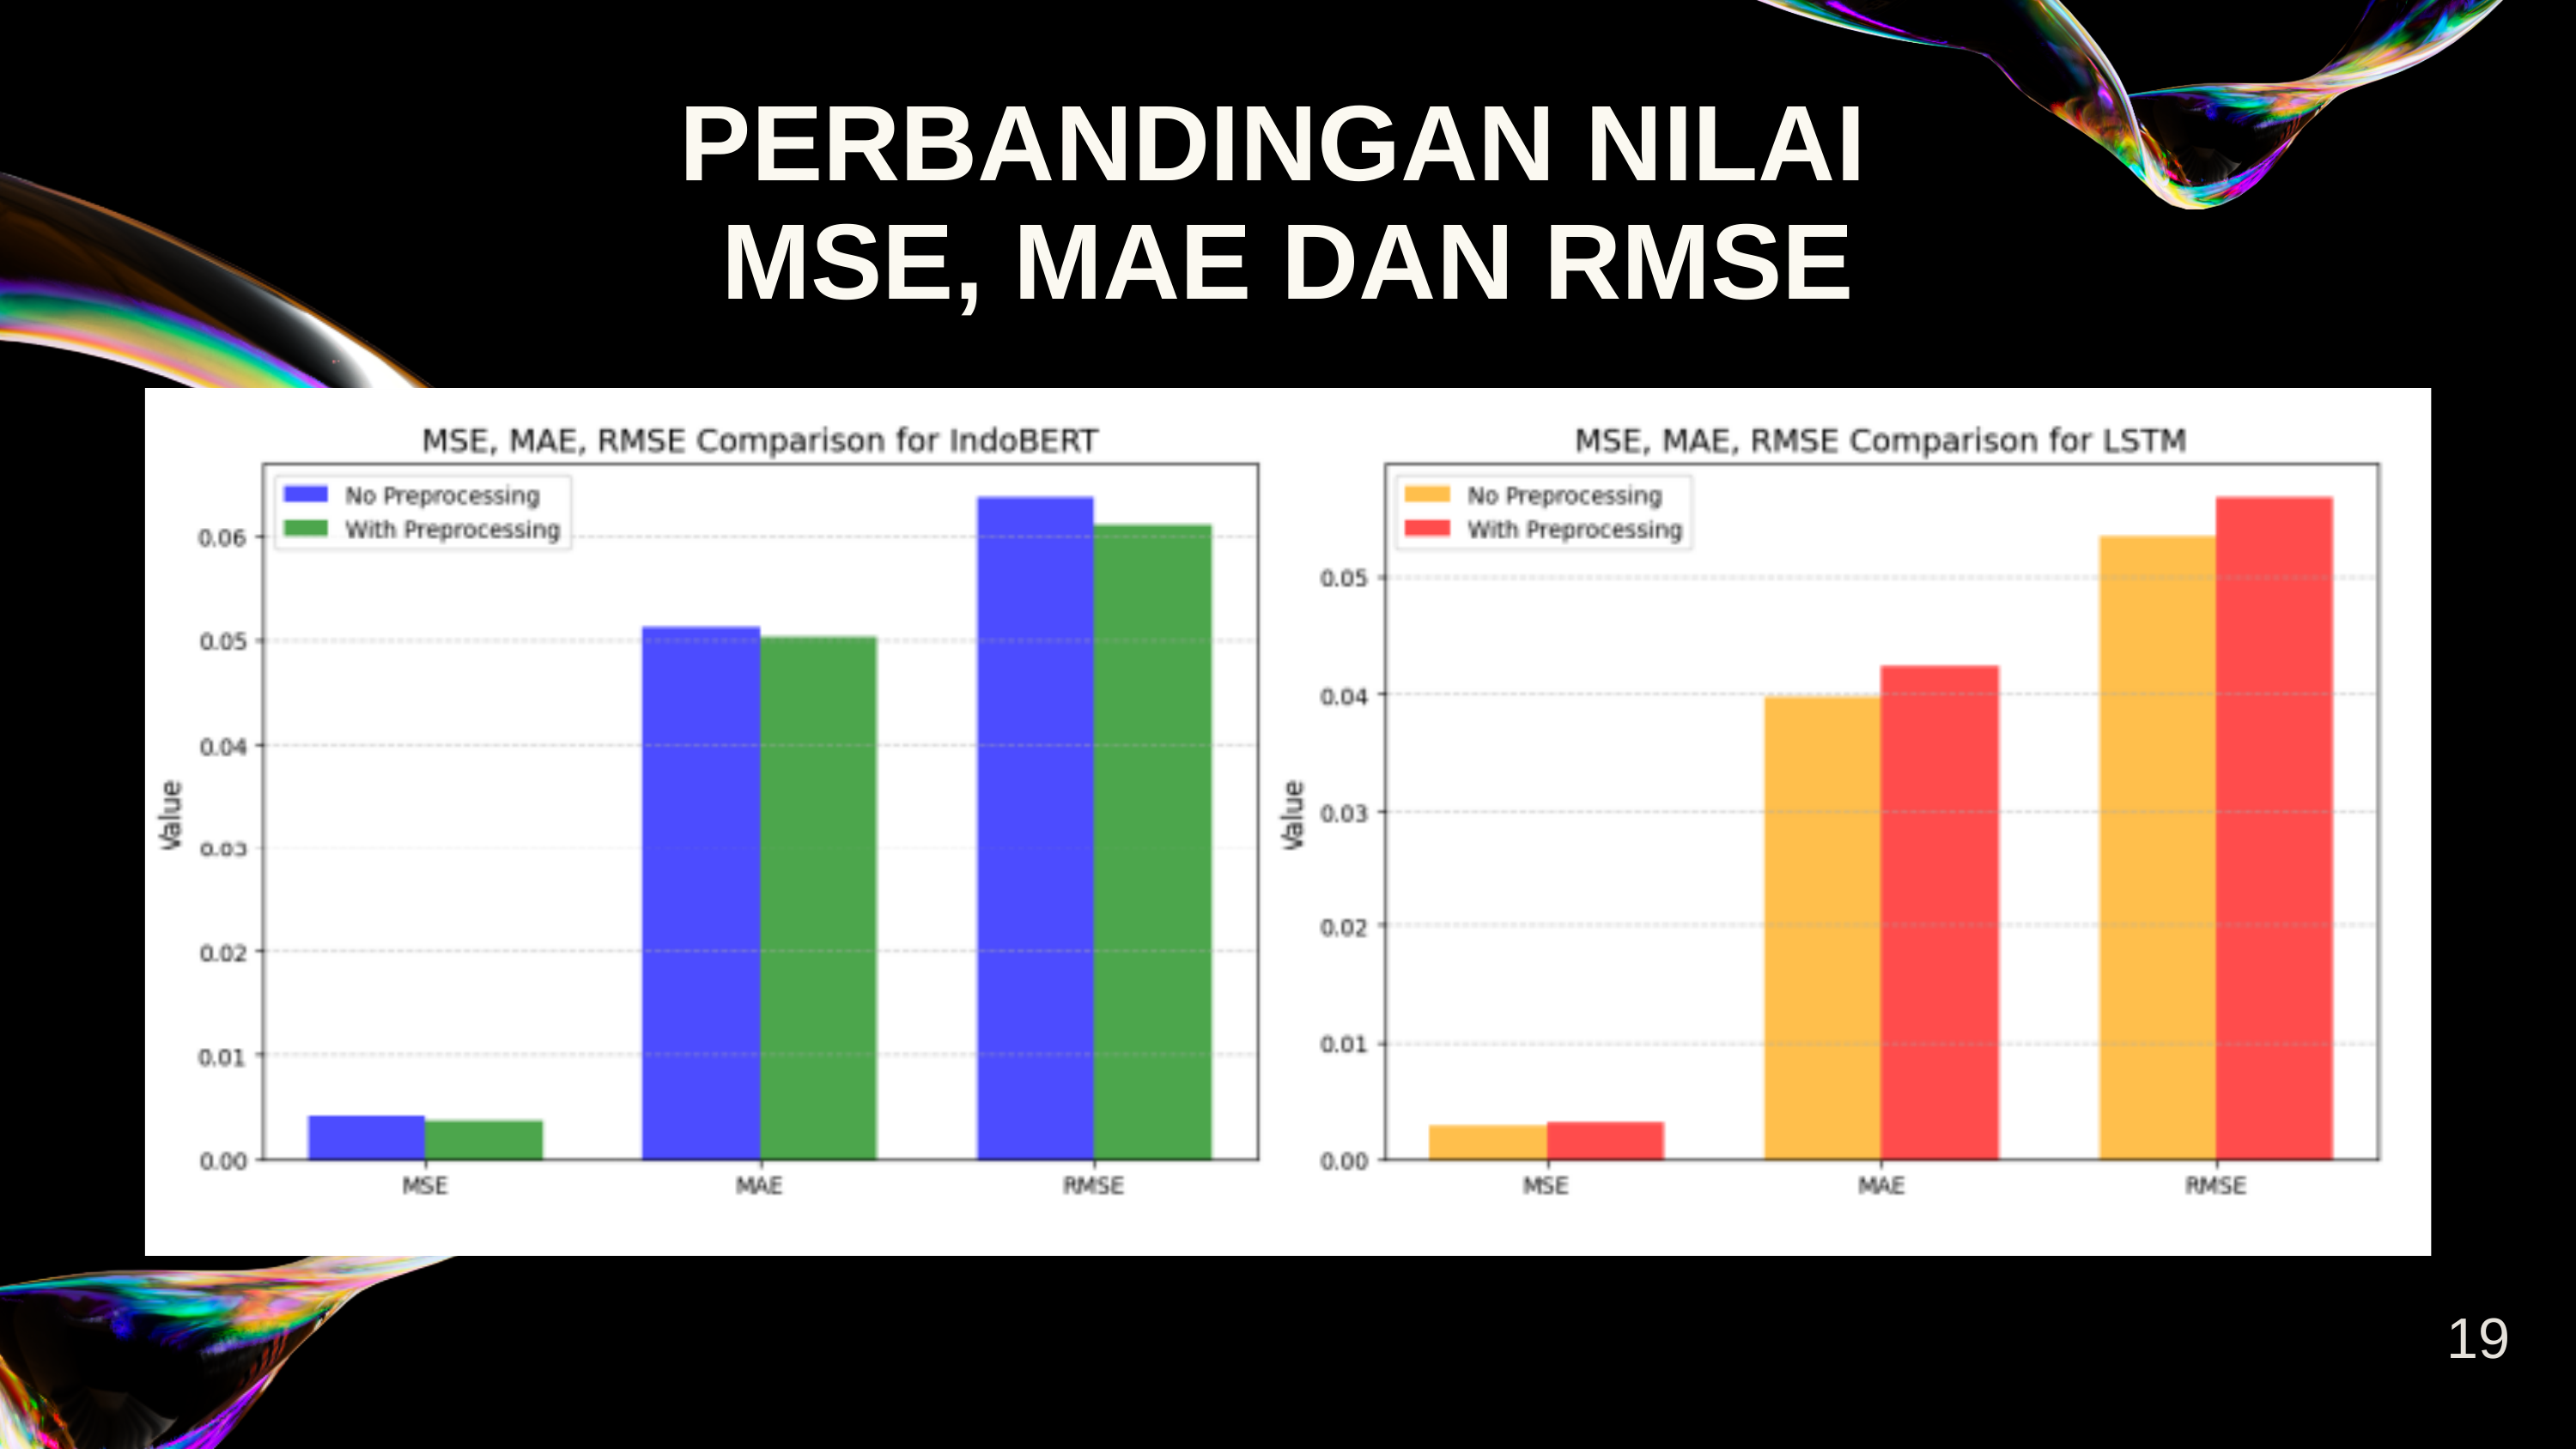

PERBANDINGAN NILAI
MSE, MAE DAN RMSE

19